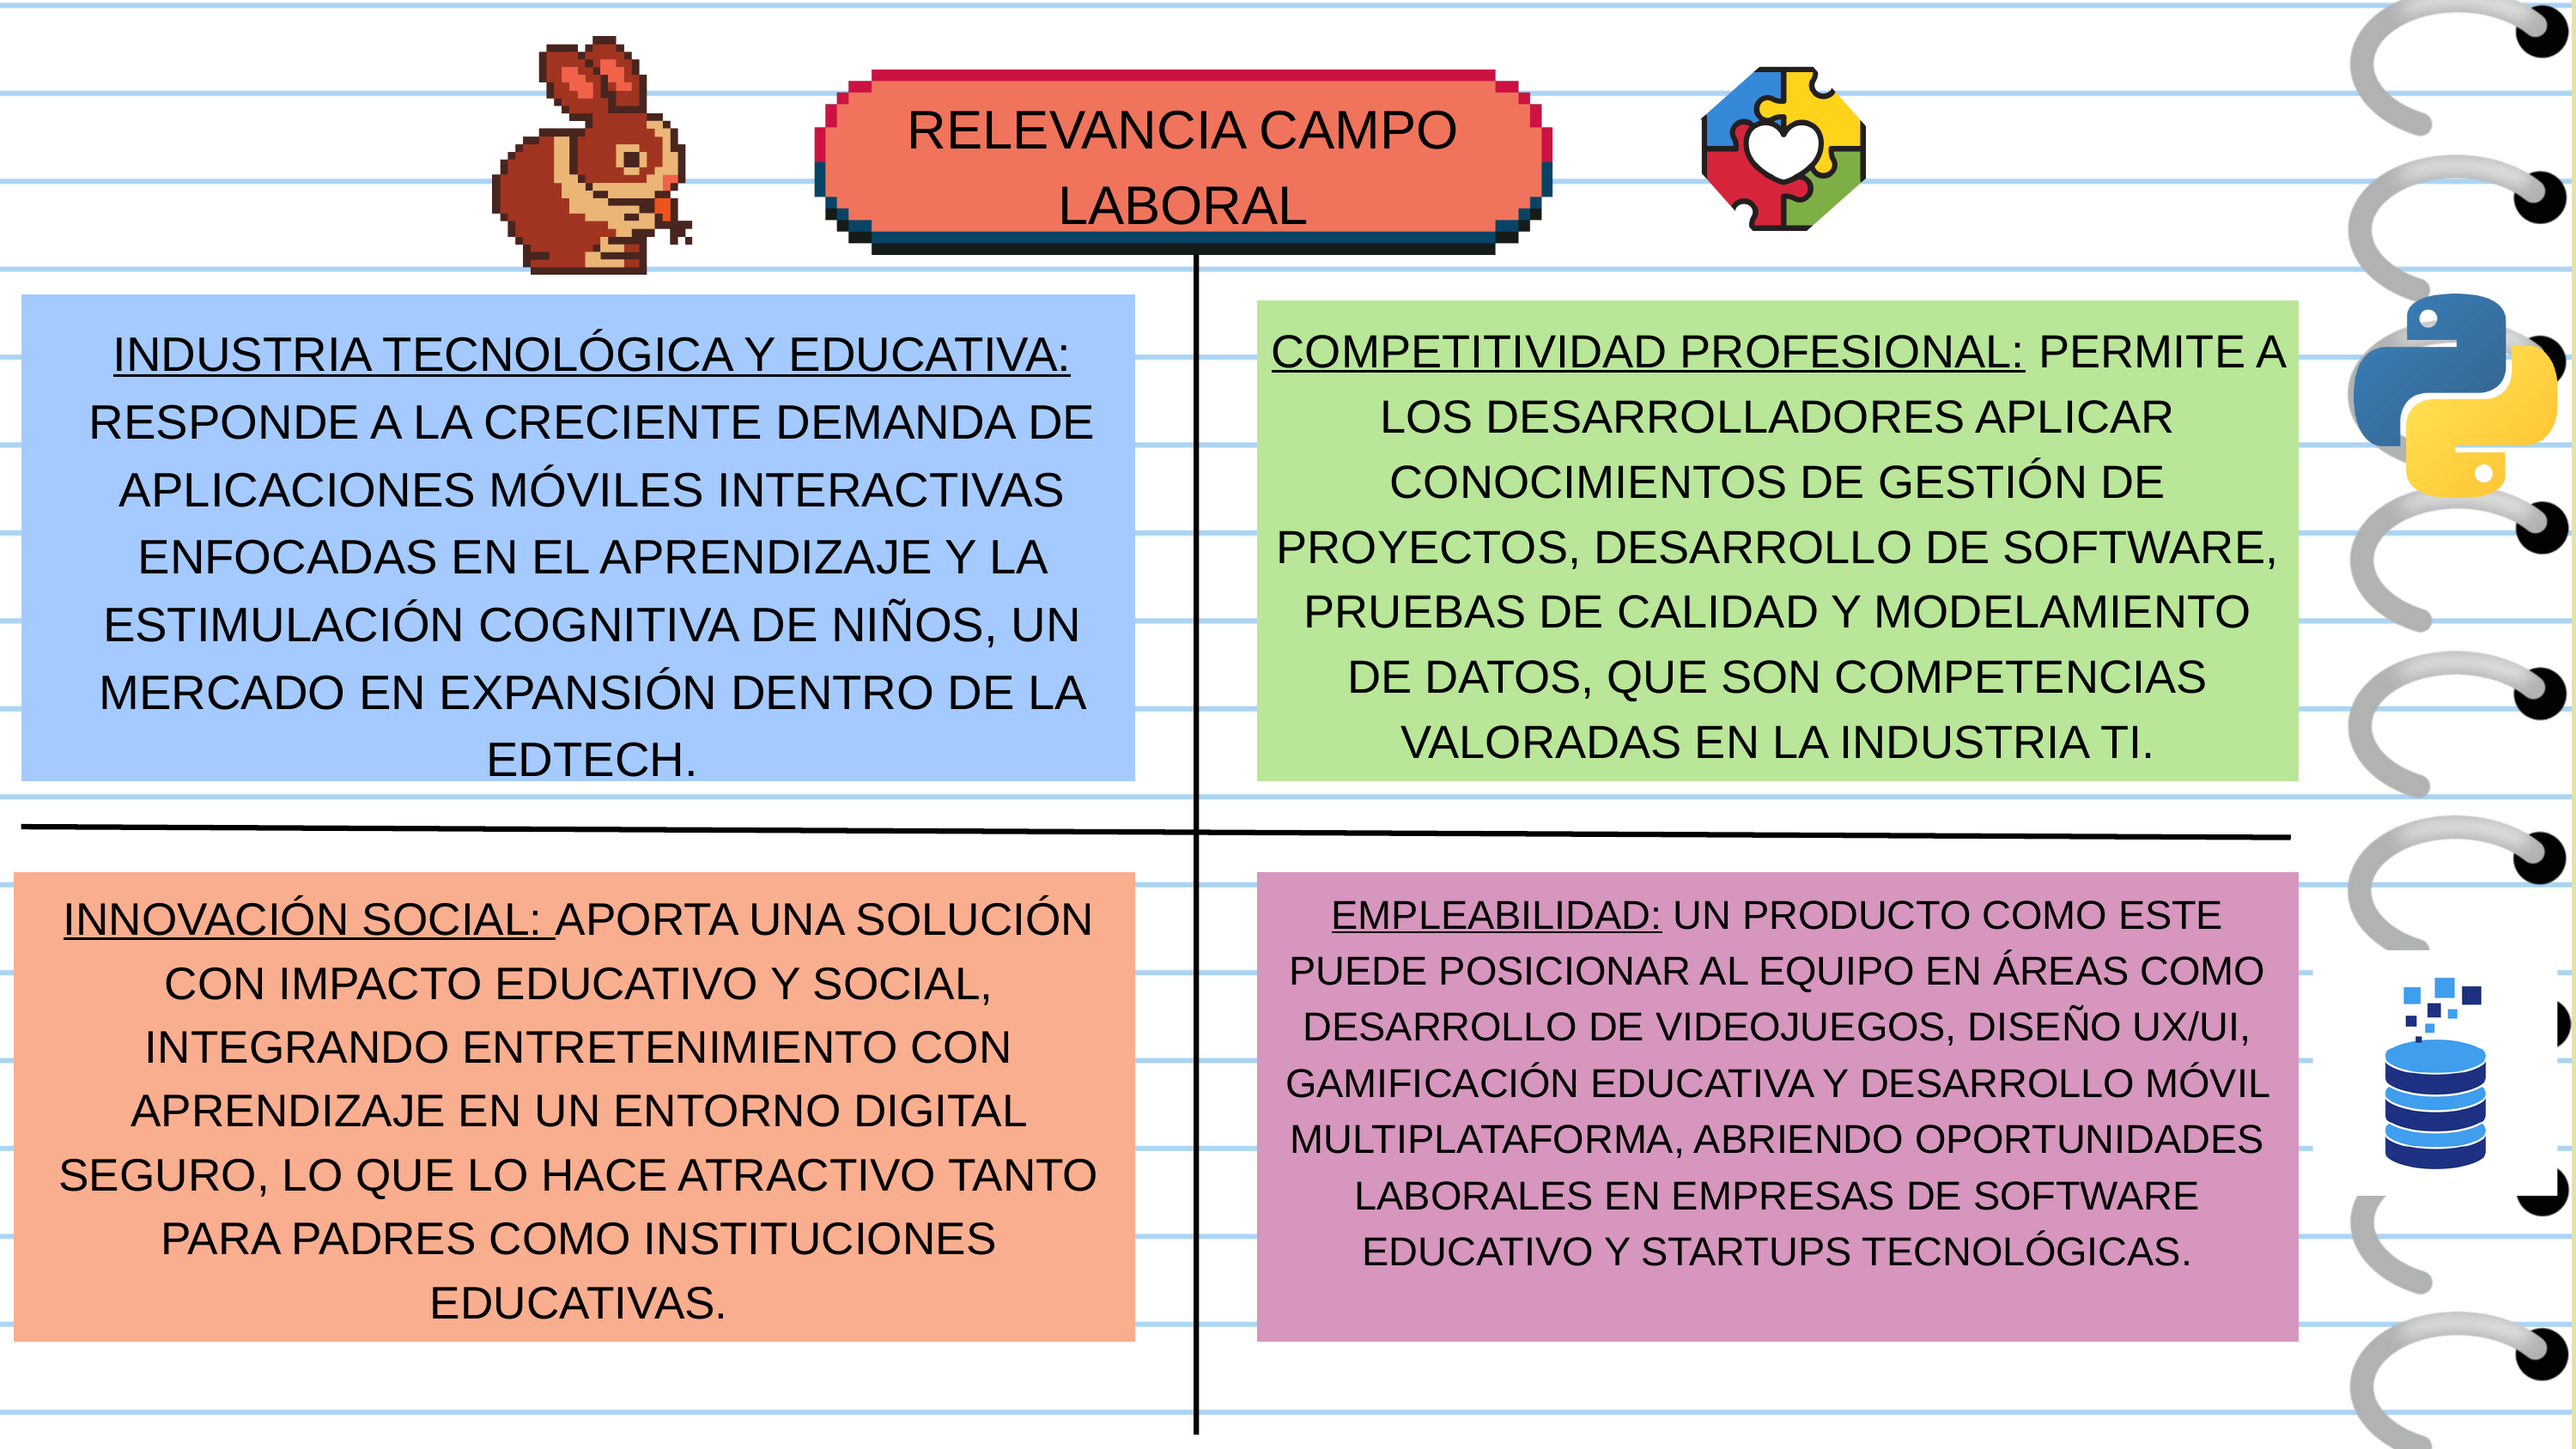

RELEVANCIA CAMPO LABORAL

COMPETITIVIDAD PROFESIONAL: PERMITE A LOS DESARROLLADORES APLICAR CONOCIMIENTOS DE GESTIÓN DE PROYECTOS, DESARROLLO DE SOFTWARE, PRUEBAS DE CALIDAD Y MODELAMIENTO DE DATOS, QUE SON COMPETENCIAS VALORADAS EN LA INDUSTRIA TI.
INDUSTRIA TECNOLÓGICA Y EDUCATIVA: RESPONDE A LA CRECIENTE DEMANDA DE APLICACIONES MÓVILES INTERACTIVAS ENFOCADAS EN EL APRENDIZAJE Y LA ESTIMULACIÓN COGNITIVA DE NIÑOS, UN MERCADO EN EXPANSIÓN DENTRO DE LA EDTECH.

INNOVACIÓN SOCIAL: APORTA UNA SOLUCIÓN CON IMPACTO EDUCATIVO Y SOCIAL, INTEGRANDO ENTRETENIMIENTO CON APRENDIZAJE EN UN ENTORNO DIGITAL SEGURO, LO QUE LO HACE ATRACTIVO TANTO PARA PADRES COMO INSTITUCIONES EDUCATIVAS.
EMPLEABILIDAD: UN PRODUCTO COMO ESTE PUEDE POSICIONAR AL EQUIPO EN ÁREAS COMO DESARROLLO DE VIDEOJUEGOS, DISEÑO UX/UI, GAMIFICACIÓN EDUCATIVA Y DESARROLLO MÓVIL MULTIPLATAFORMA, ABRIENDO OPORTUNIDADES LABORALES EN EMPRESAS DE SOFTWARE EDUCATIVO Y STARTUPS TECNOLÓGICAS.